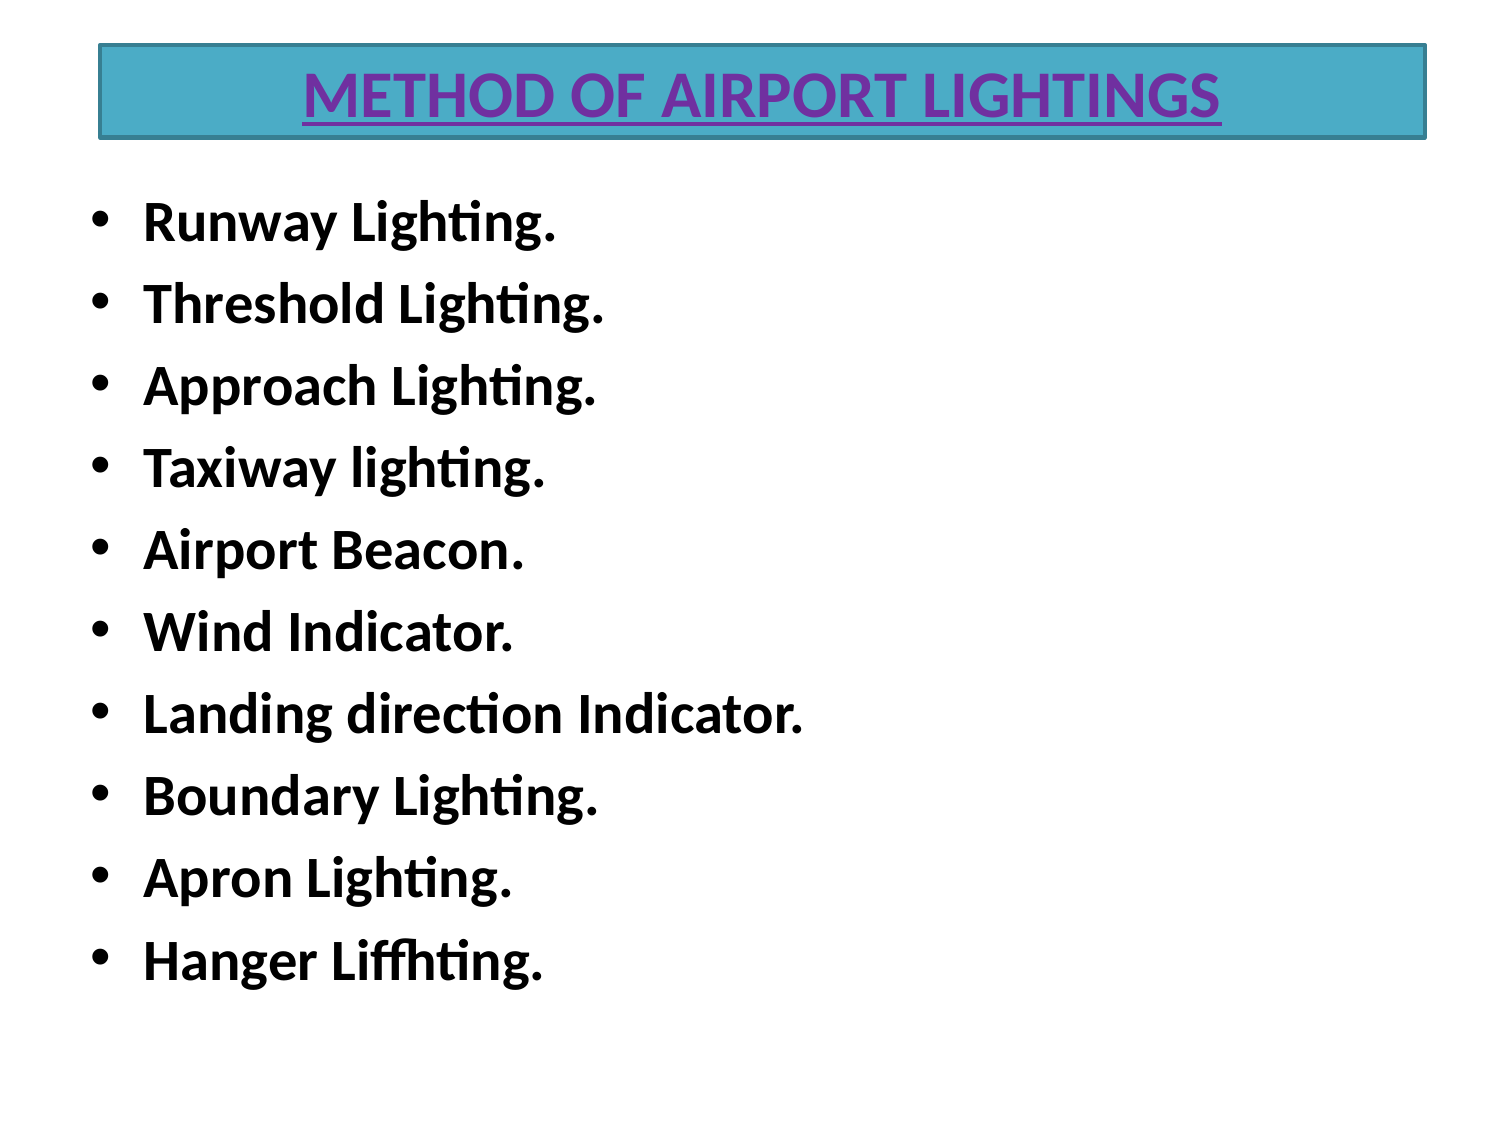

# METHOD OF AIRPORT LIGHTINGS
Runway Lighting.
Threshold Lighting.
Approach Lighting.
Taxiway lighting.
Airport Beacon.
Wind Indicator.
Landing direction Indicator.
Boundary Lighting.
Apron Lighting.
Hanger Liffhting.